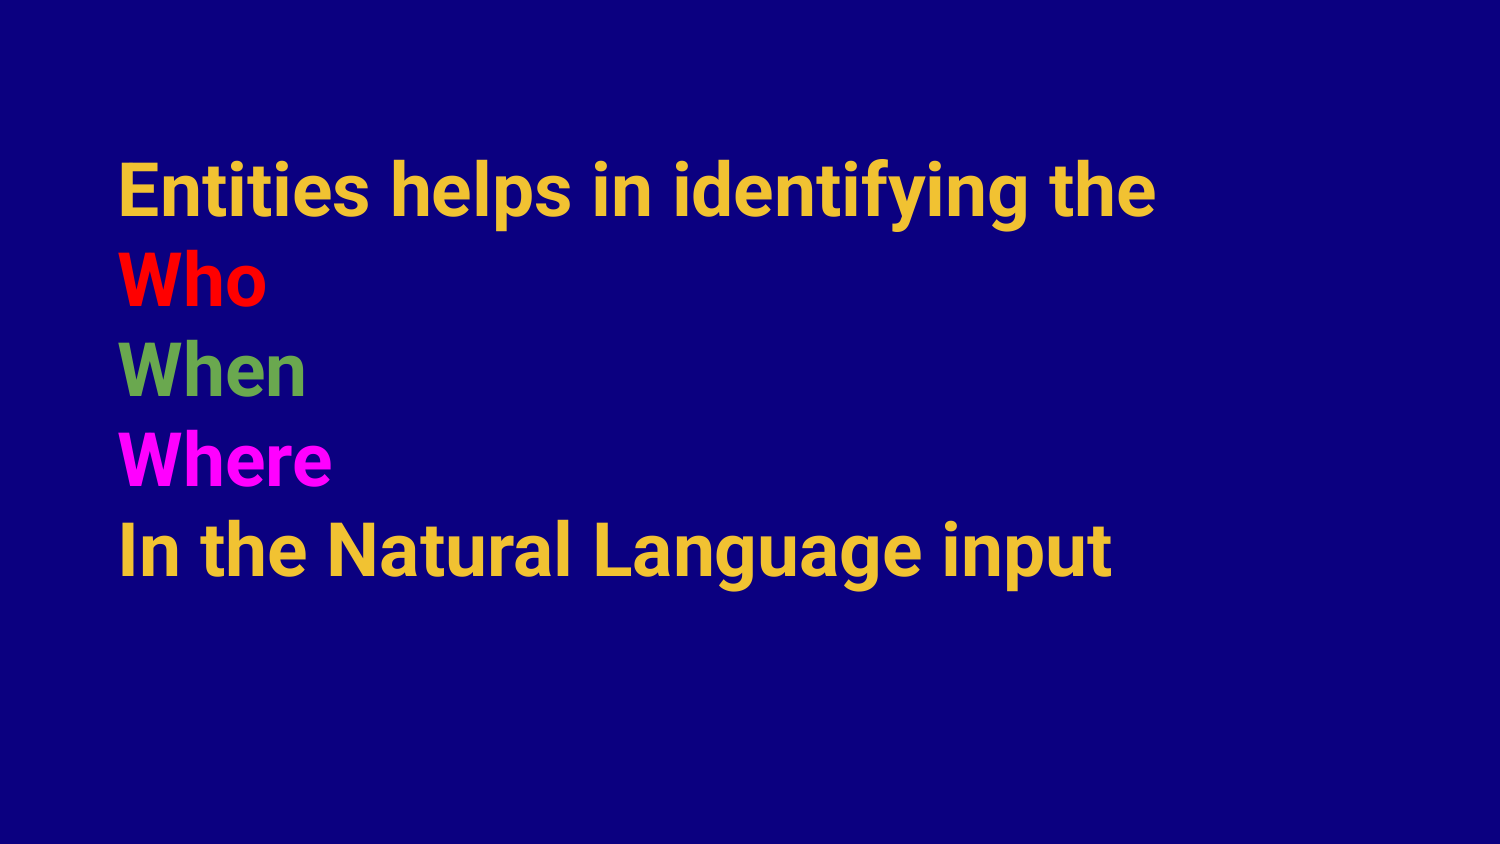

# Entities helps in identifying the
Who
When
Where
In the Natural Language input